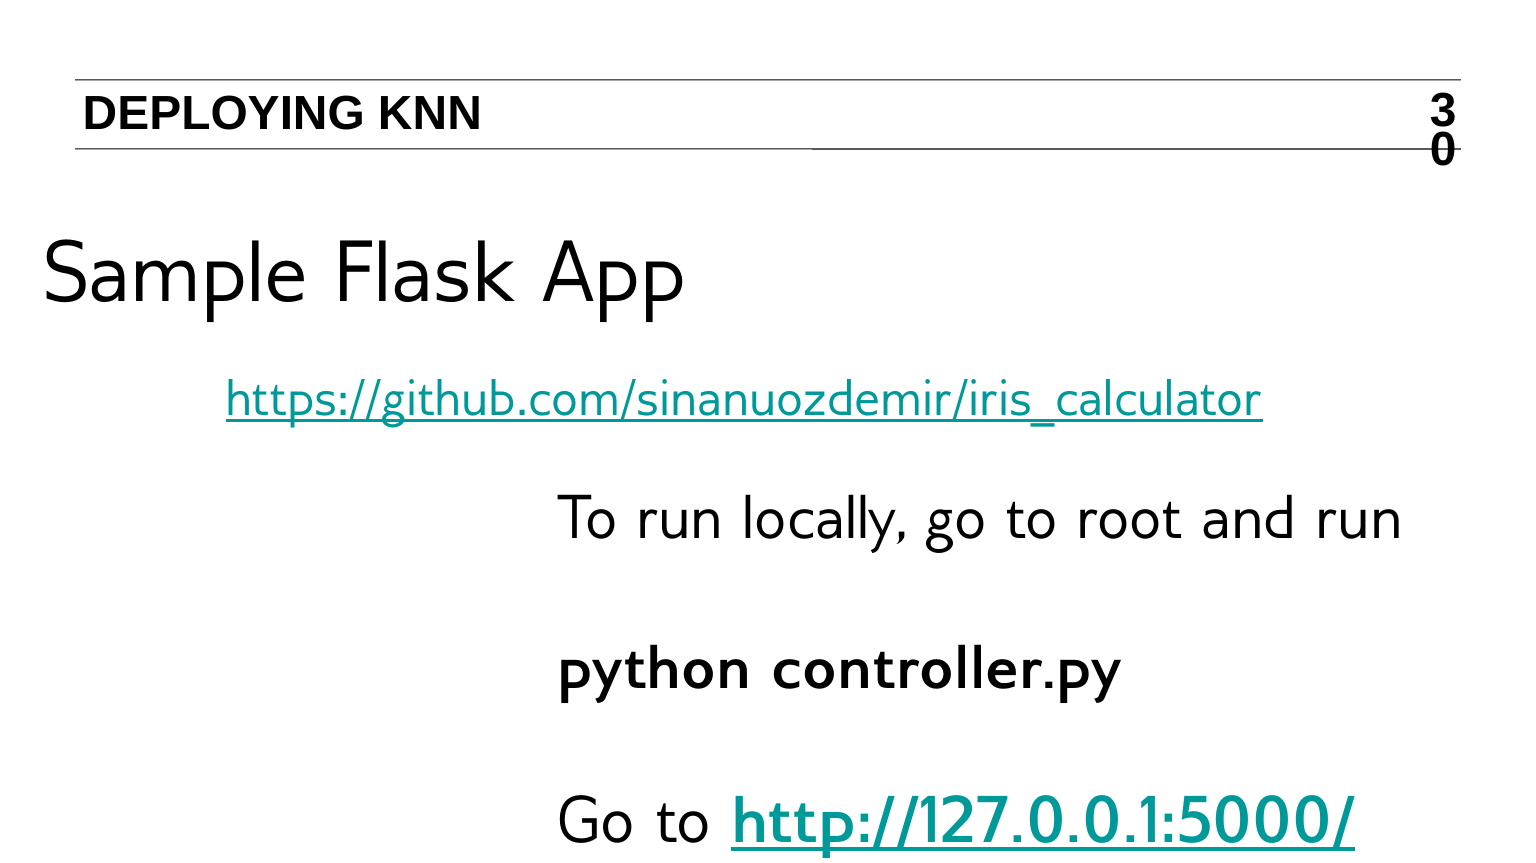

Deploying knn
30
Sample Flask App
https://github.com/sinanuozdemir/iris_calculator
To run locally, go to root and run

python controller.py

Go to http://127.0.0.1:5000/